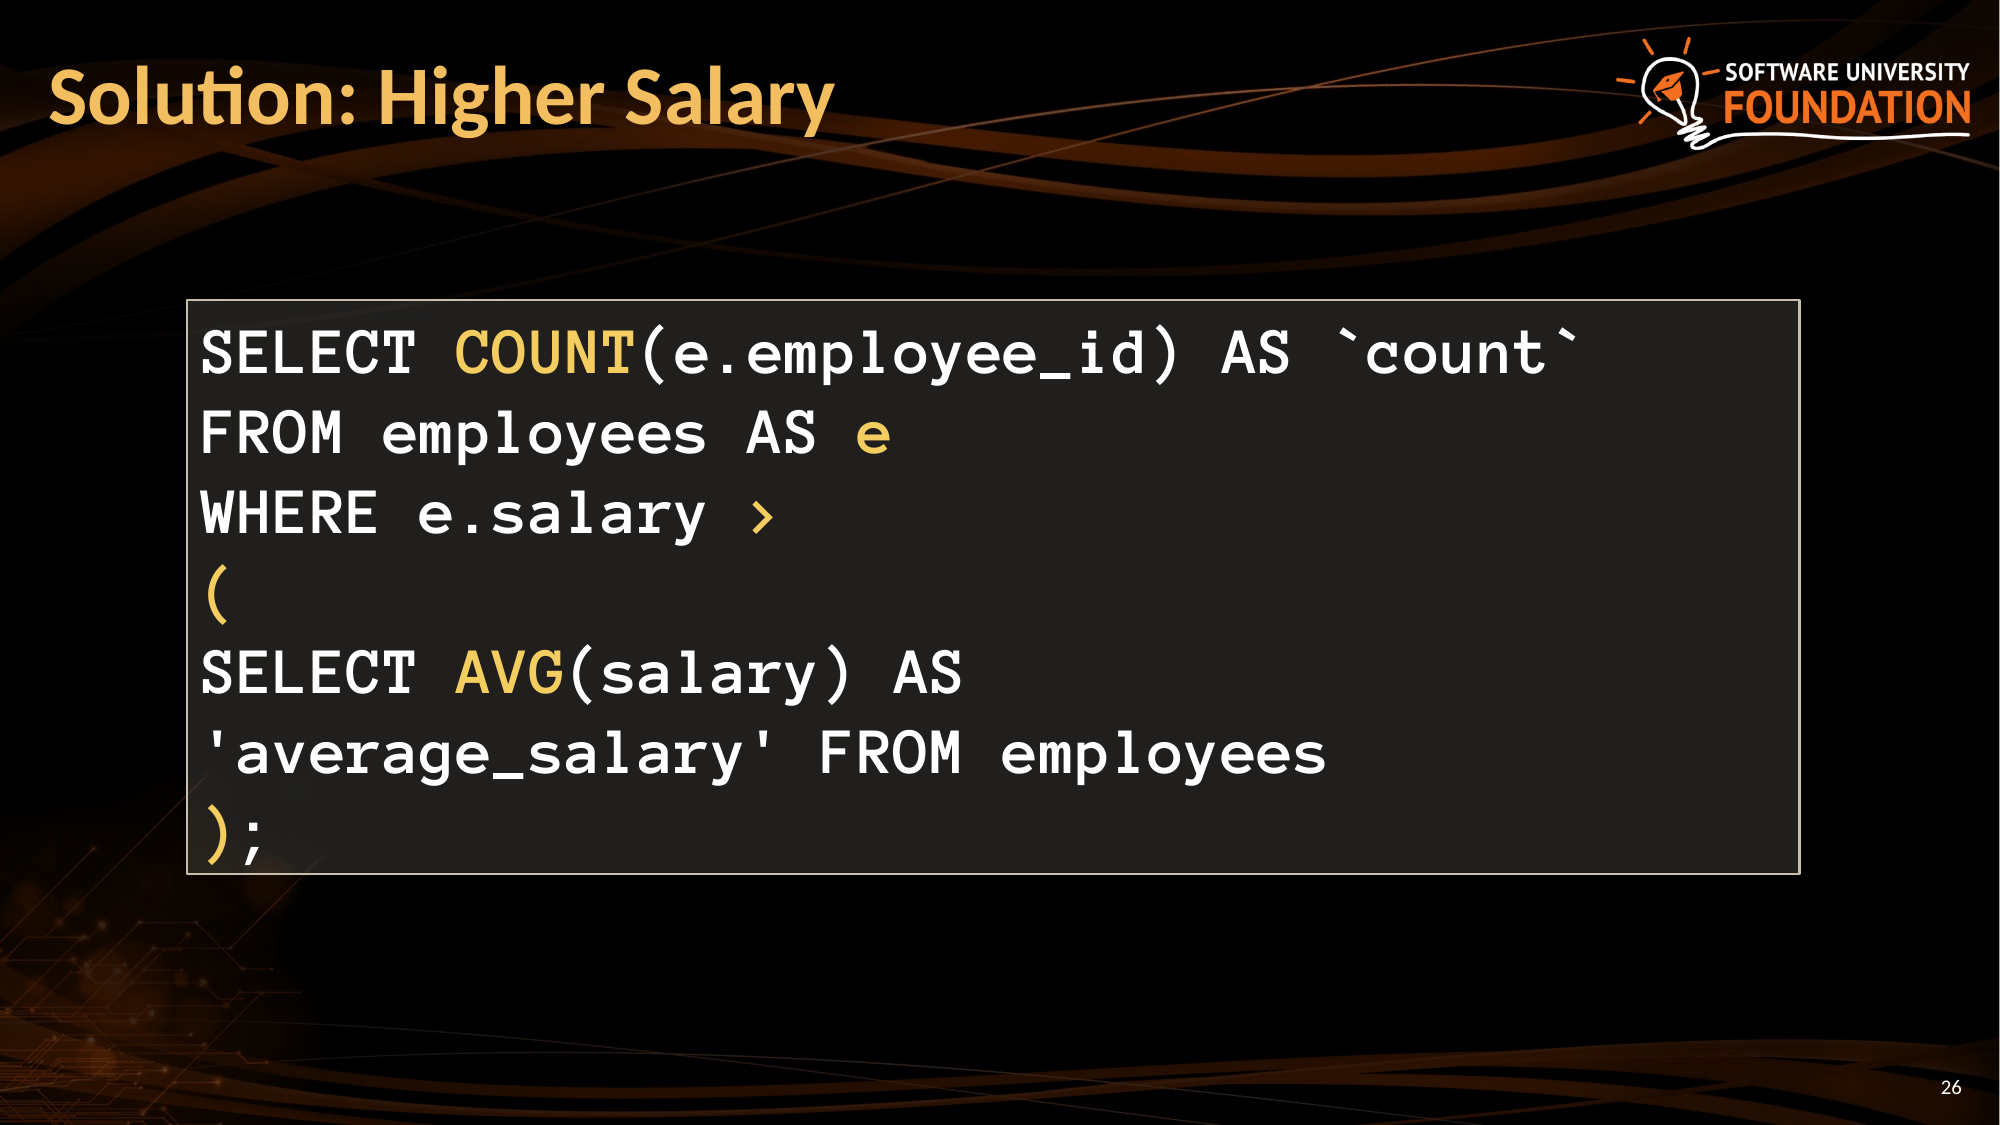

# Solution: Higher Salary
SELECT COUNT(e.employee_id) AS `count`
FROM employees AS e
WHERE e.salary >
(
SELECT AVG(salary) AS         'average_salary' FROM employees
);
26